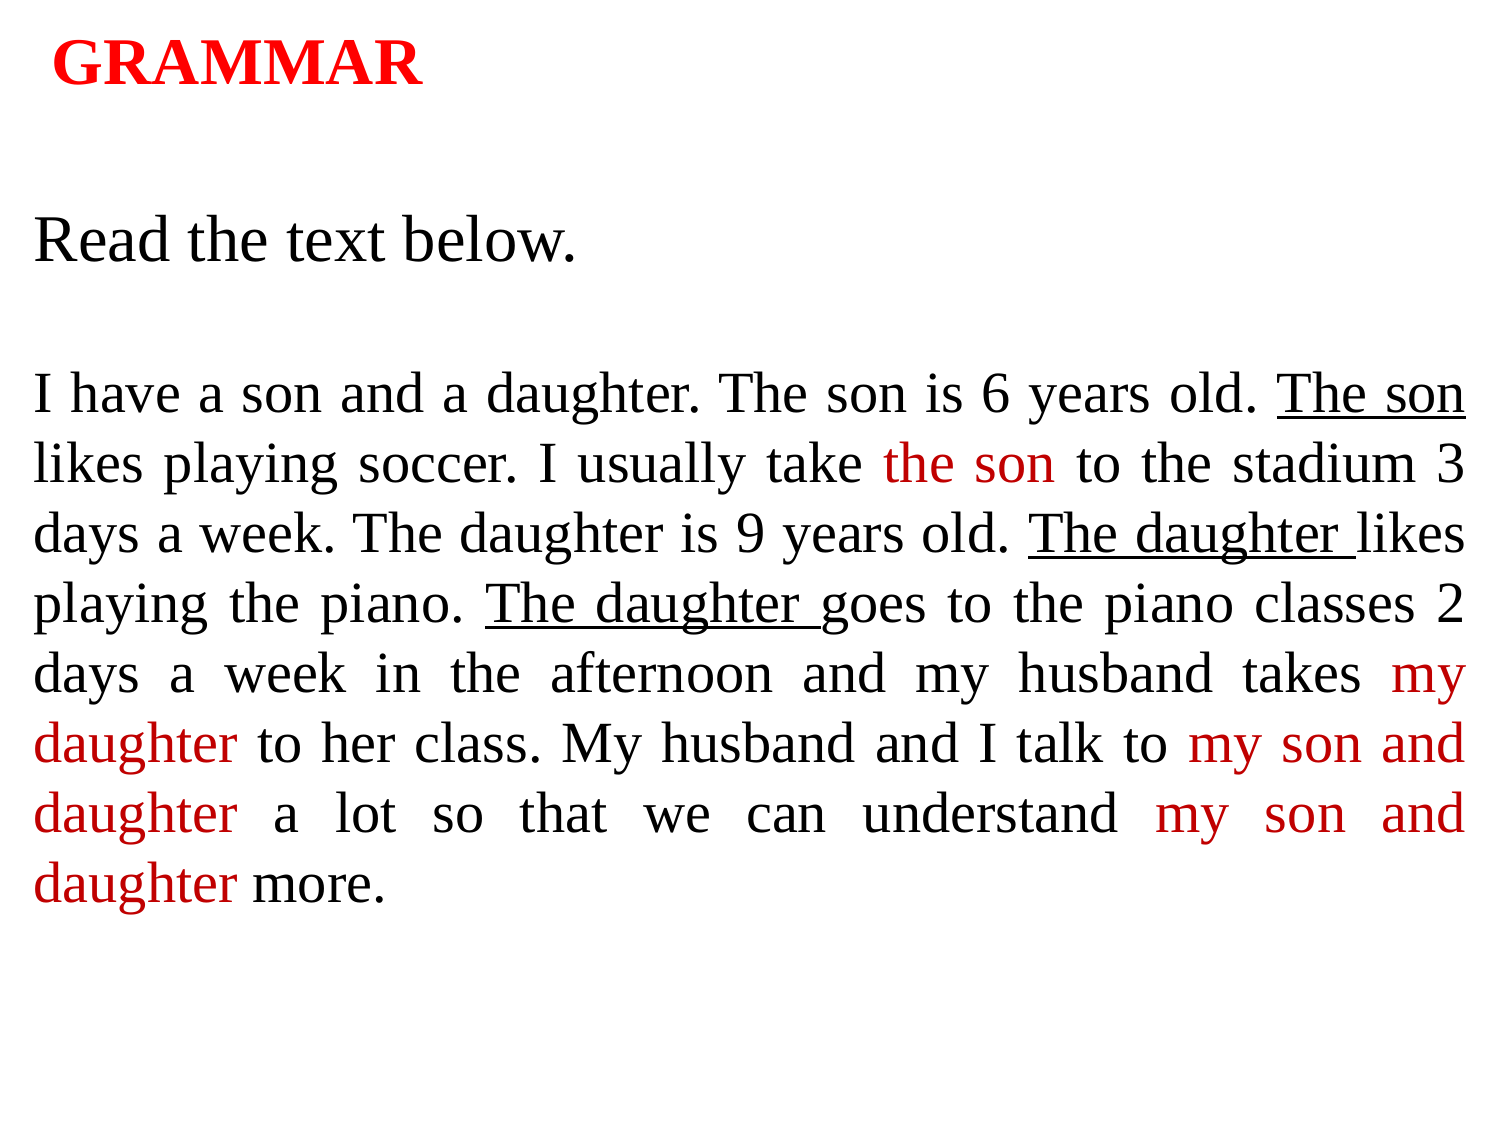

GRAMMAR
Read the text below.
I have a son and a daughter. The son is 6 years old. The son likes playing soccer. I usually take the son to the stadium 3 days a week. The daughter is 9 years old. The daughter likes playing the piano. The daughter goes to the piano classes 2 days a week in the afternoon and my husband takes my daughter to her class. My husband and I talk to my son and daughter a lot so that we can understand my son and daughter more.